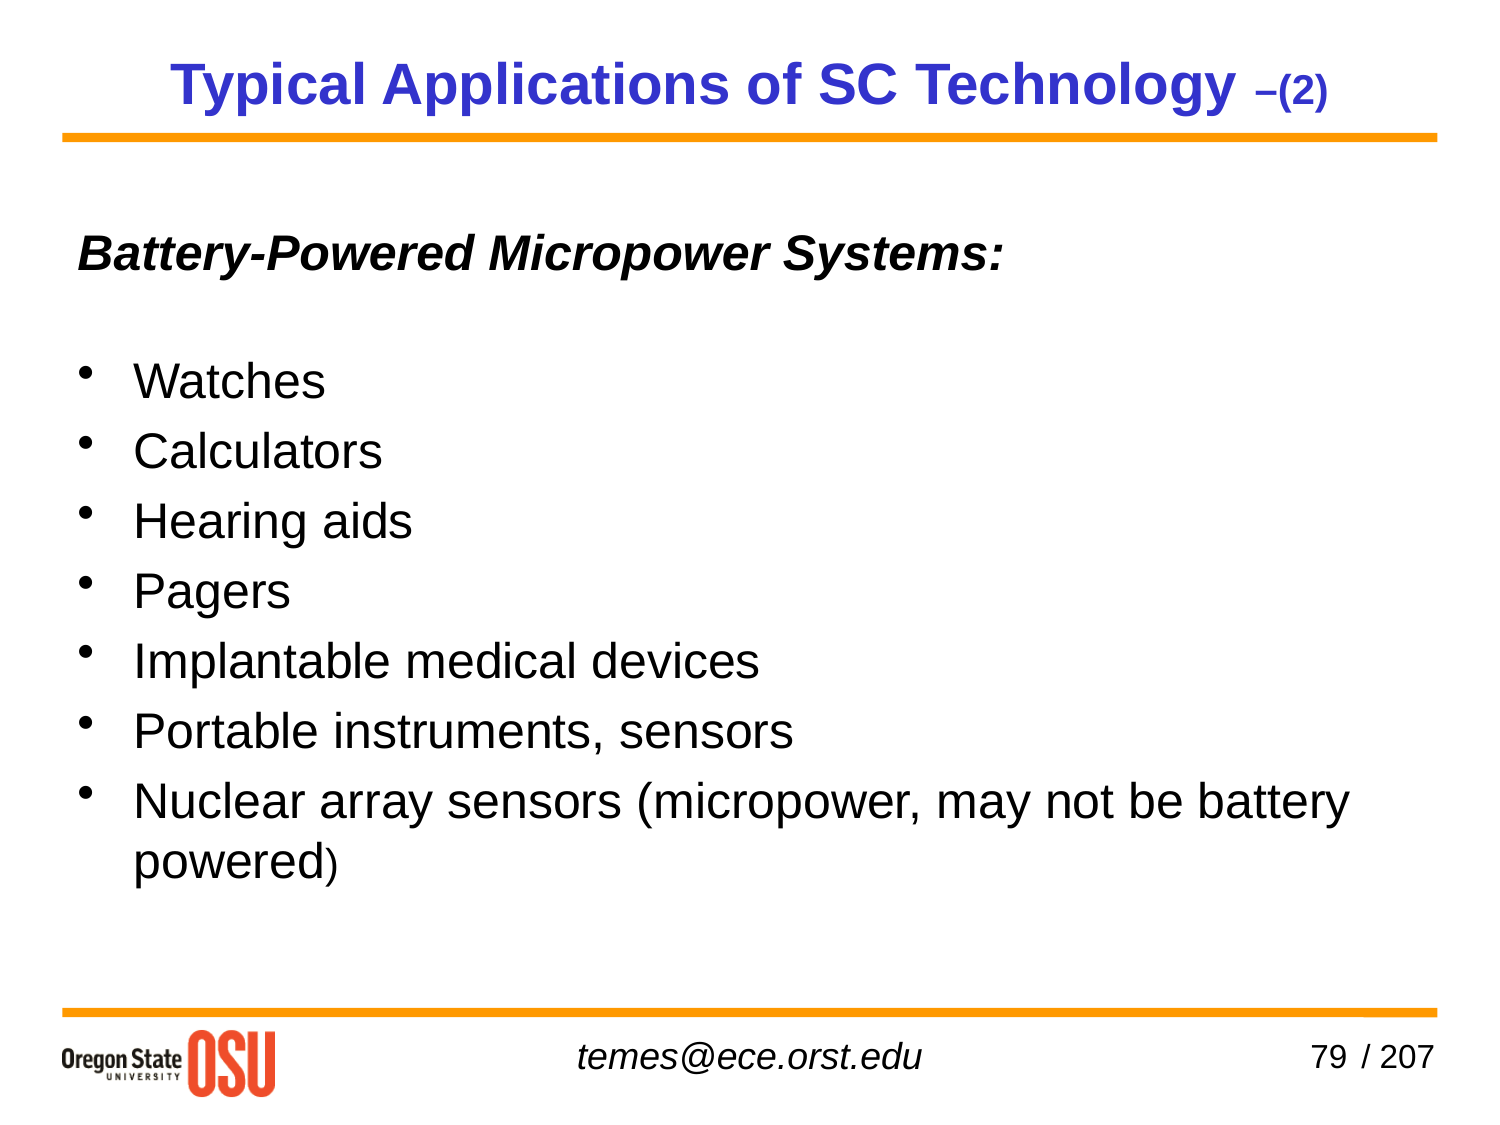

# Typical Applications of SC Technology –(2)
Battery-Powered Micropower Systems:

Watches
Calculators
Hearing aids
Pagers
Implantable medical devices
Portable instruments, sensors
Nuclear array sensors (micropower, may not be battery powered)
79